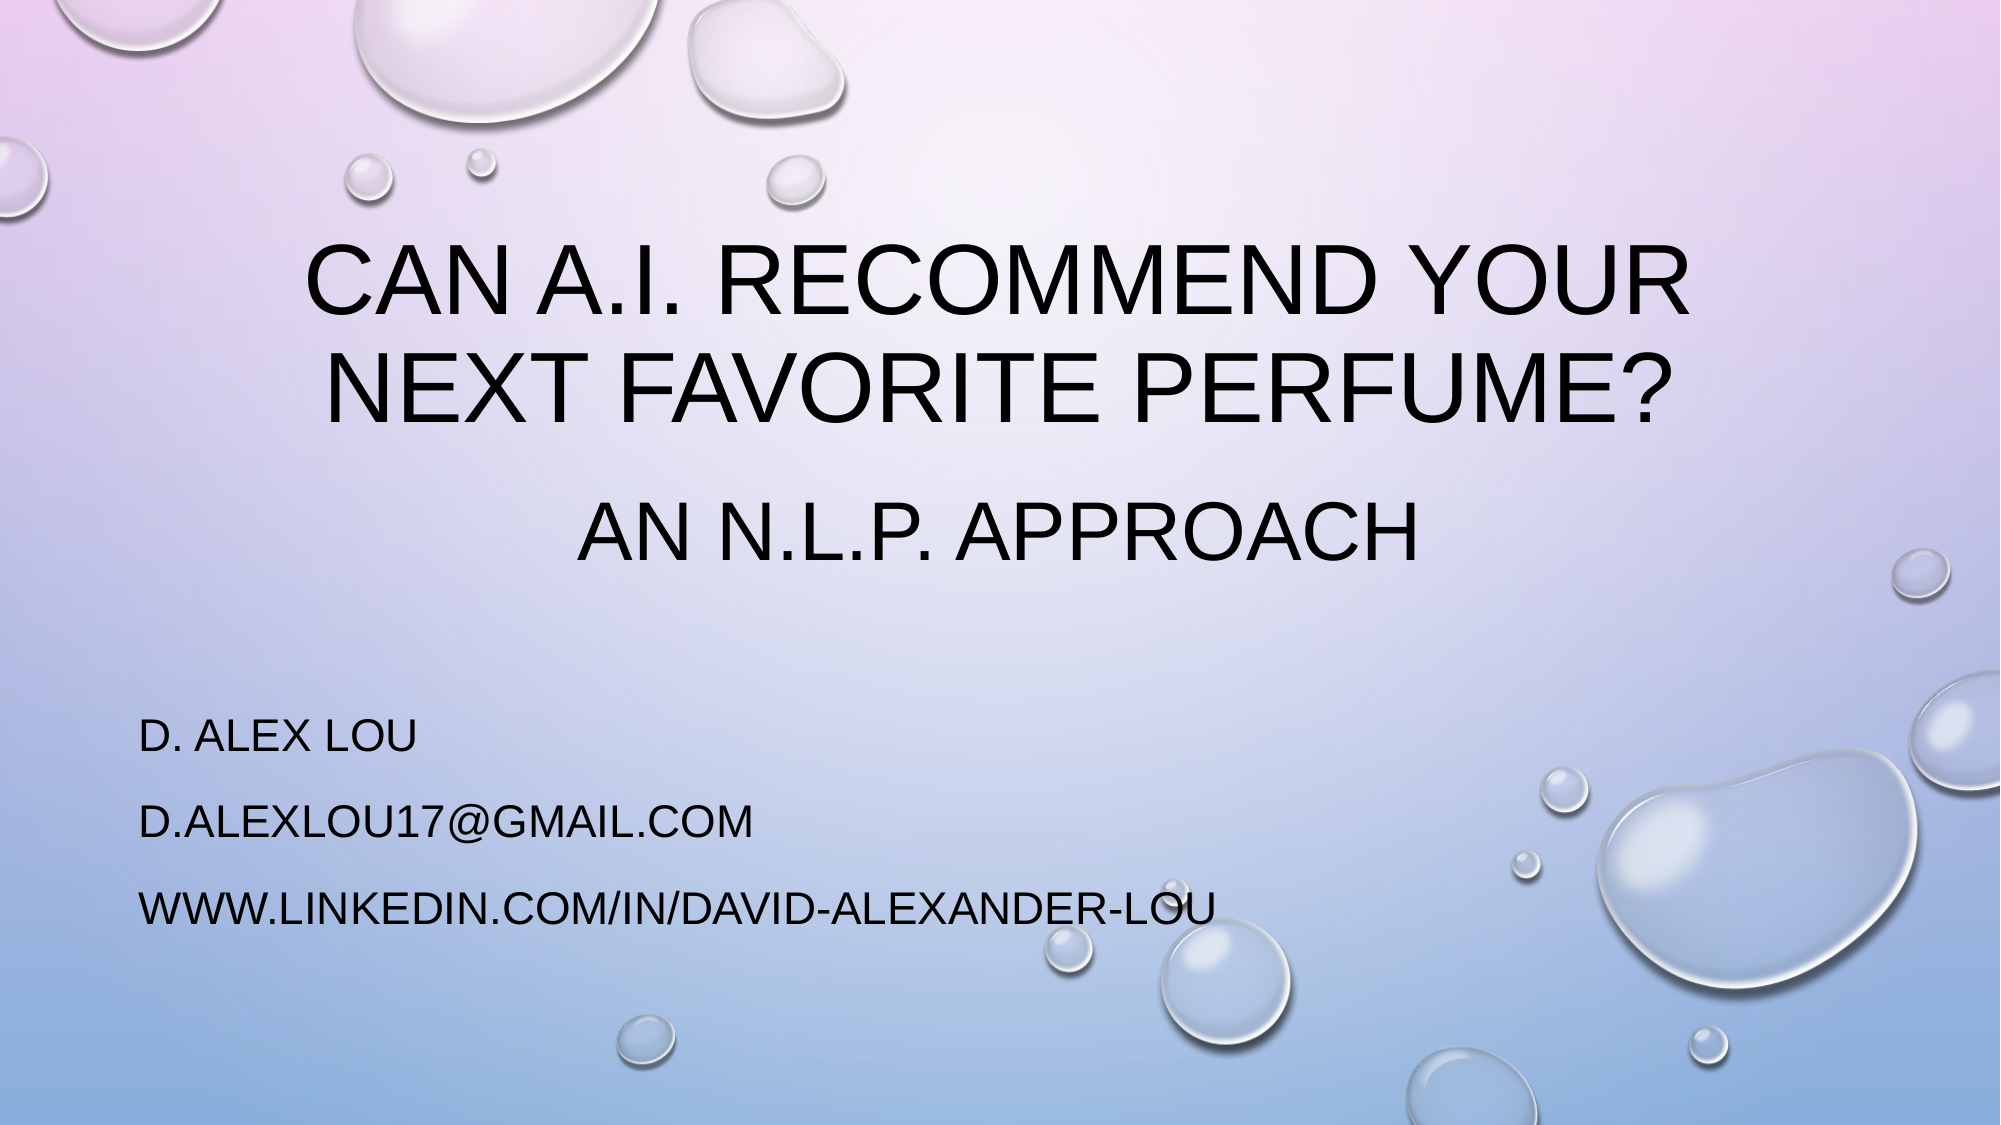

# Can A.I. recommend your next favorite perfume? An n.L.P. approach
D. Alex Lou
d.alexlou17@gmail.com
www.linkedin.com/in/david-alexander-lou